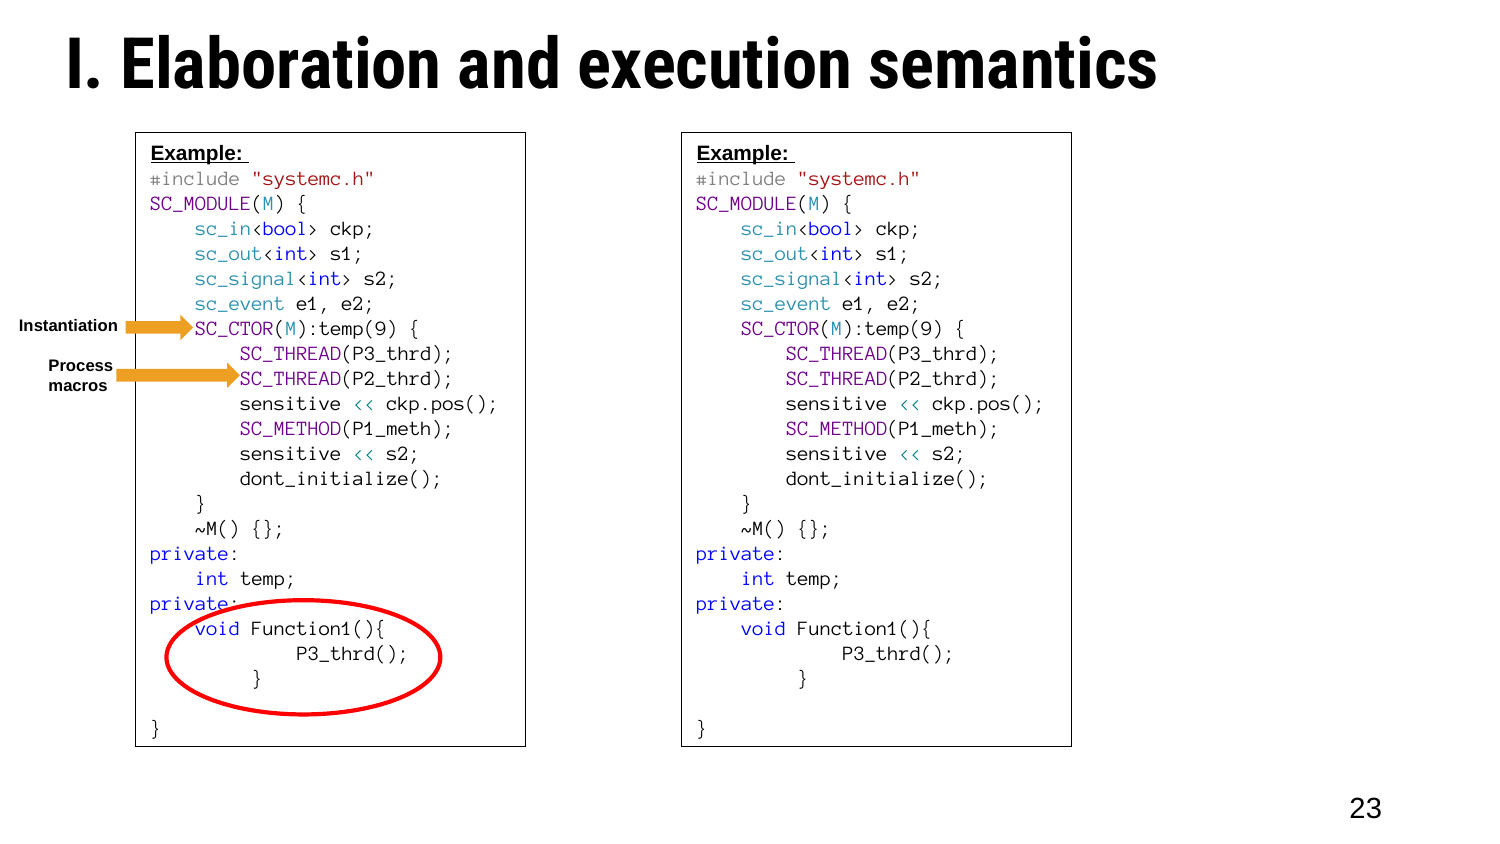

# I. Elaboration and execution semantics

Example:
#include "systemc.h"
SC_MODULE(M) {
    sc_in<bool> ckp;
    sc_out<int> s1;
    sc_signal<int> s2;
    sc_event e1, e2;
    SC_CTOR(M):temp(9) {
        SC_THREAD(P3_thrd);
        SC_THREAD(P2_thrd);
        sensitive << ckp.pos();
        SC_METHOD(P1_meth);
        sensitive << s2;
        dont_initialize();
    }
    ~M() {};
private:
    int temp;
private:
    void Function1(){
             P3_thrd();
         }

}
Example:
#include "systemc.h"
SC_MODULE(M) {
    sc_in<bool> ckp;
    sc_out<int> s1;
    sc_signal<int> s2;
    sc_event e1, e2;
    SC_CTOR(M):temp(9) {
        SC_THREAD(P3_thrd);
        SC_THREAD(P2_thrd);
        sensitive << ckp.pos();
        SC_METHOD(P1_meth);
        sensitive << s2;
        dont_initialize();
    }
    ~M() {};
private:
    int temp;
private:
    void Function1(){
             P3_thrd();
         }

}
Instantiation

Process macros

23